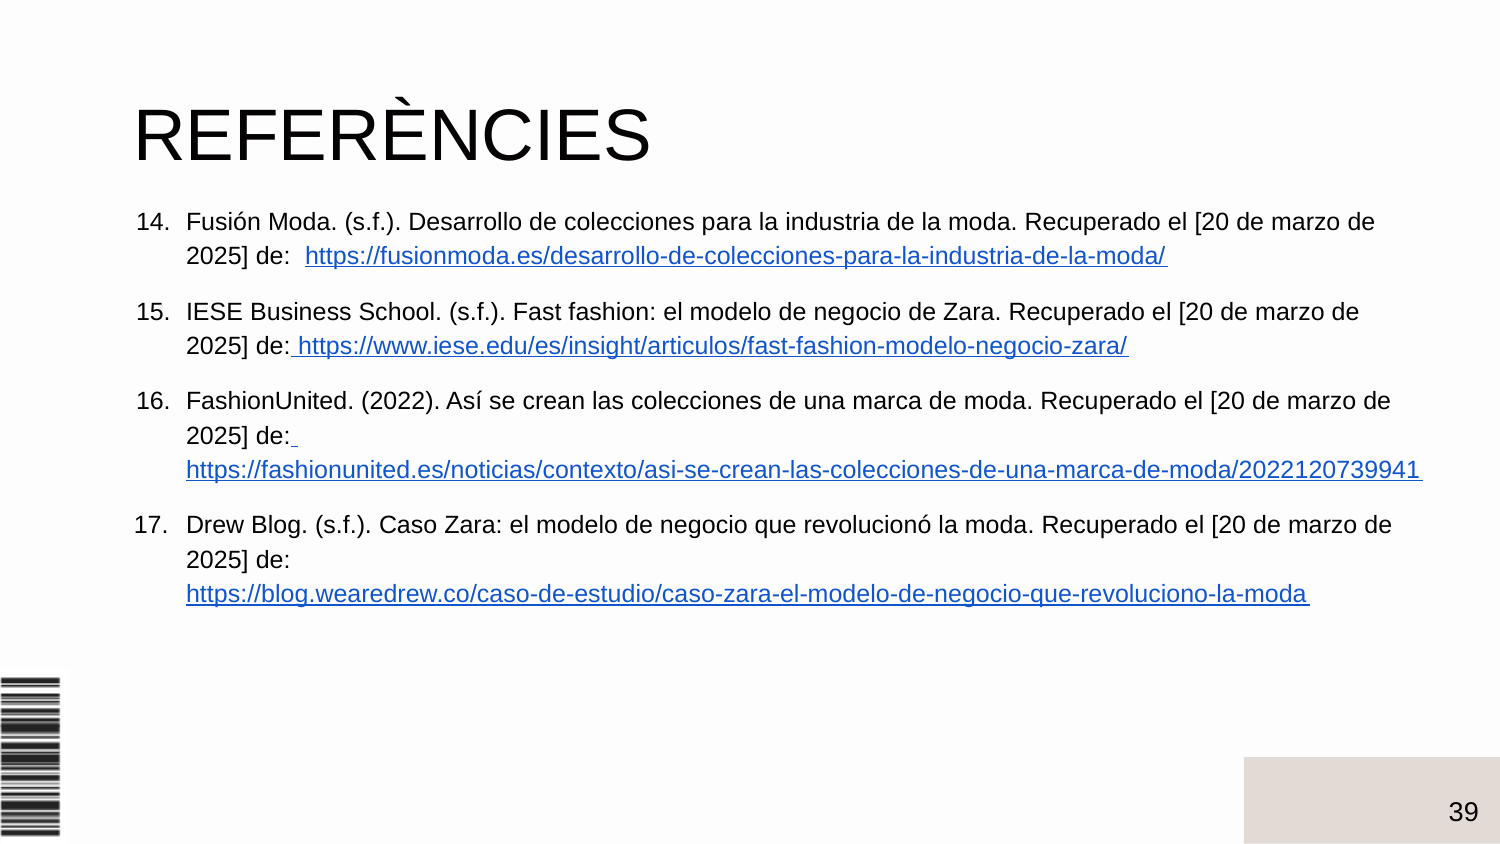

REFERÈNCIES
Fusión Moda. (s.f.). Desarrollo de colecciones para la industria de la moda. Recuperado el [20 de marzo de 2025] de:  https://fusionmoda.es/desarrollo-de-colecciones-para-la-industria-de-la-moda/
IESE Business School. (s.f.). Fast fashion: el modelo de negocio de Zara. Recuperado el [20 de marzo de 2025] de: https://www.iese.edu/es/insight/articulos/fast-fashion-modelo-negocio-zara/
FashionUnited. (2022). Así se crean las colecciones de una marca de moda. Recuperado el [20 de marzo de 2025] de: https://fashionunited.es/noticias/contexto/asi-se-crean-las-colecciones-de-una-marca-de-moda/2022120739941
Drew Blog. (s.f.). Caso Zara: el modelo de negocio que revolucionó la moda. Recuperado el [20 de marzo de 2025] de:                         https://blog.wearedrew.co/caso-de-estudio/caso-zara-el-modelo-de-negocio-que-revoluciono-la-moda
39